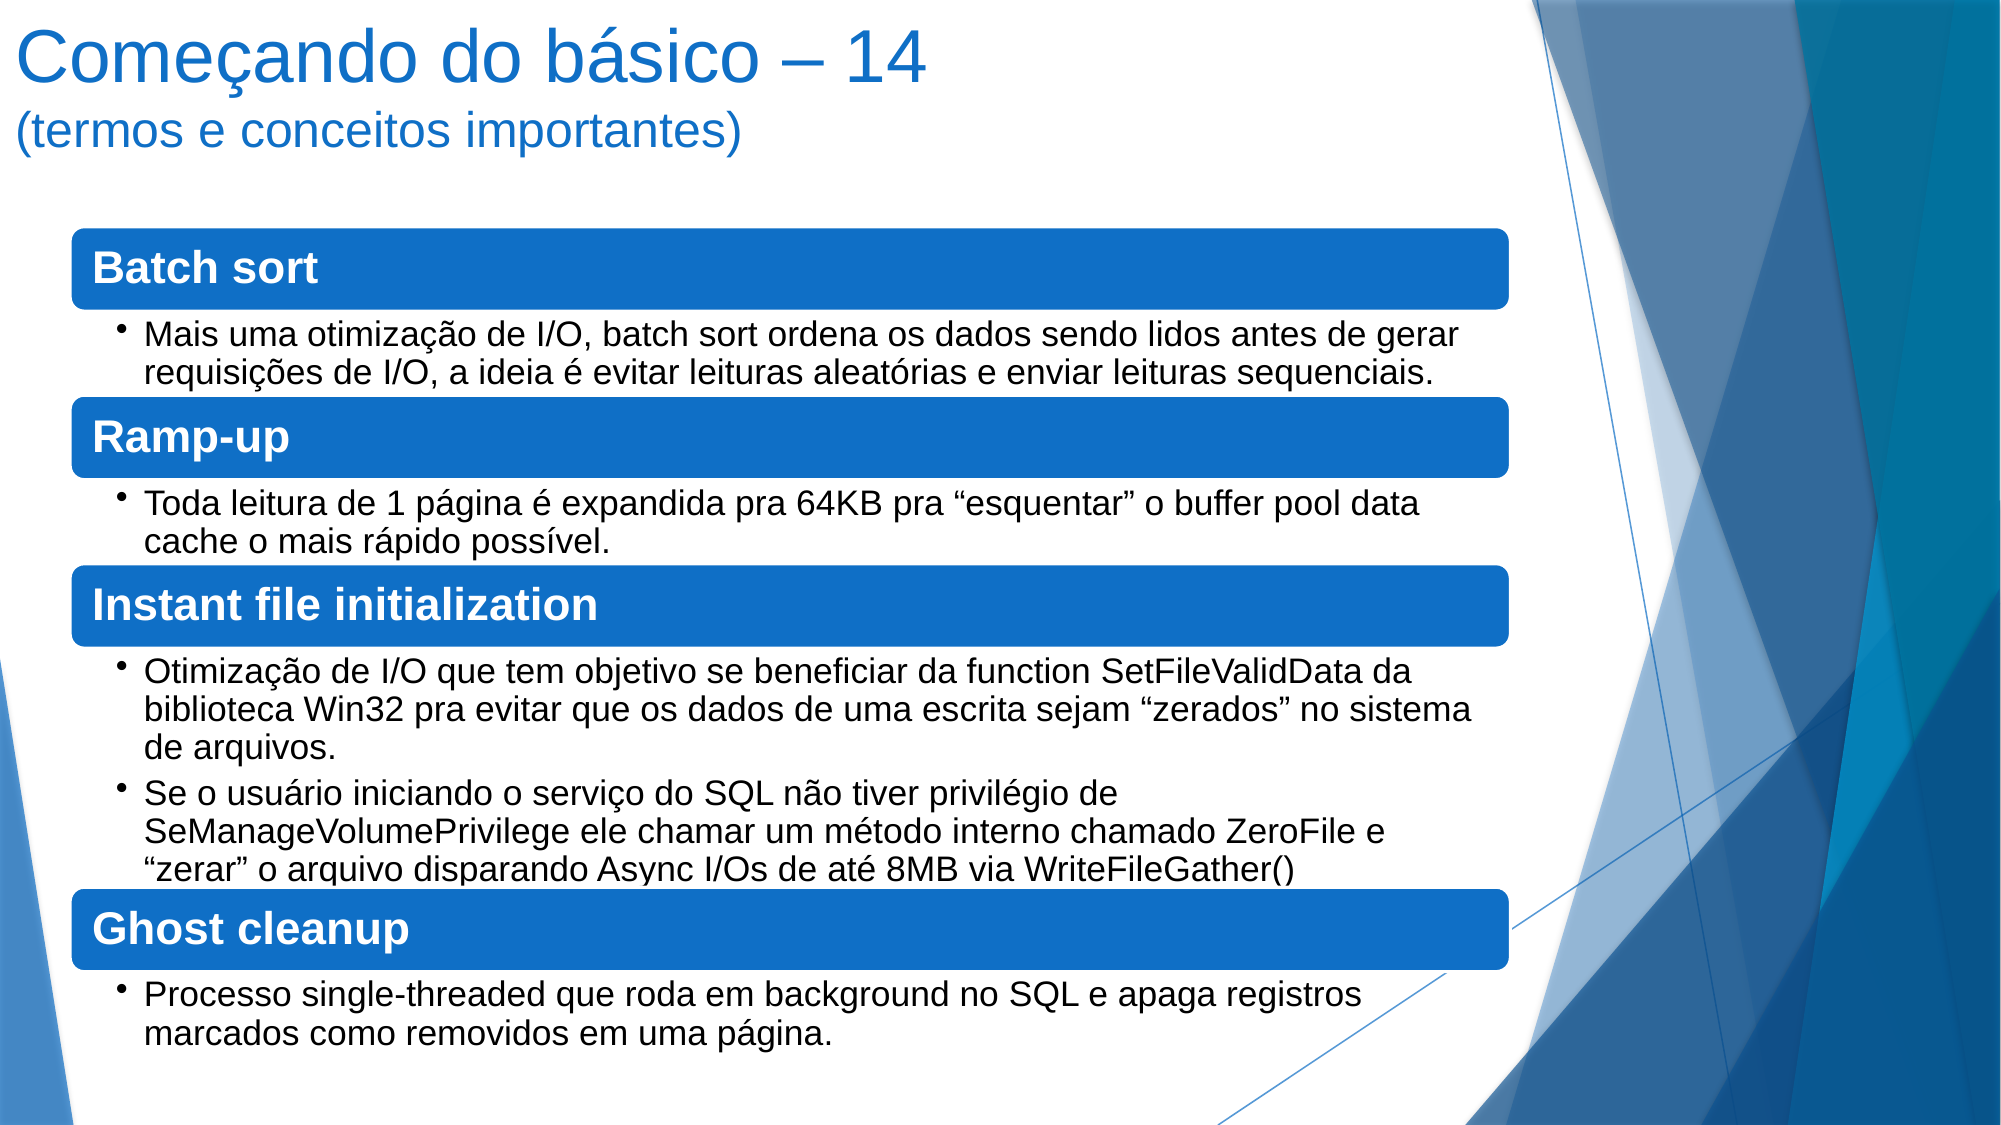

# Começando do básico – 14 (termos e conceitos importantes)
Batch sort
Mais uma otimização de I/O, batch sort ordena os dados sendo lidos antes de gerar requisições de I/O, a ideia é evitar leituras aleatórias e enviar leituras sequenciais.
Ramp-up
Toda leitura de 1 página é expandida pra 64KB pra “esquentar” o buffer pool data cache o mais rápido possível.
Instant file initialization
Otimização de I/O que tem objetivo se beneficiar da function SetFileValidData da biblioteca Win32 pra evitar que os dados de uma escrita sejam “zerados” no sistema de arquivos.
Se o usuário iniciando o serviço do SQL não tiver privilégio de SeManageVolumePrivilege ele chamar um método interno chamado ZeroFile e “zerar” o arquivo disparando Async I/Os de até 8MB via WriteFileGather()
Ghost cleanup
Processo single-threaded que roda em background no SQL e apaga registros marcados como removidos em uma página.